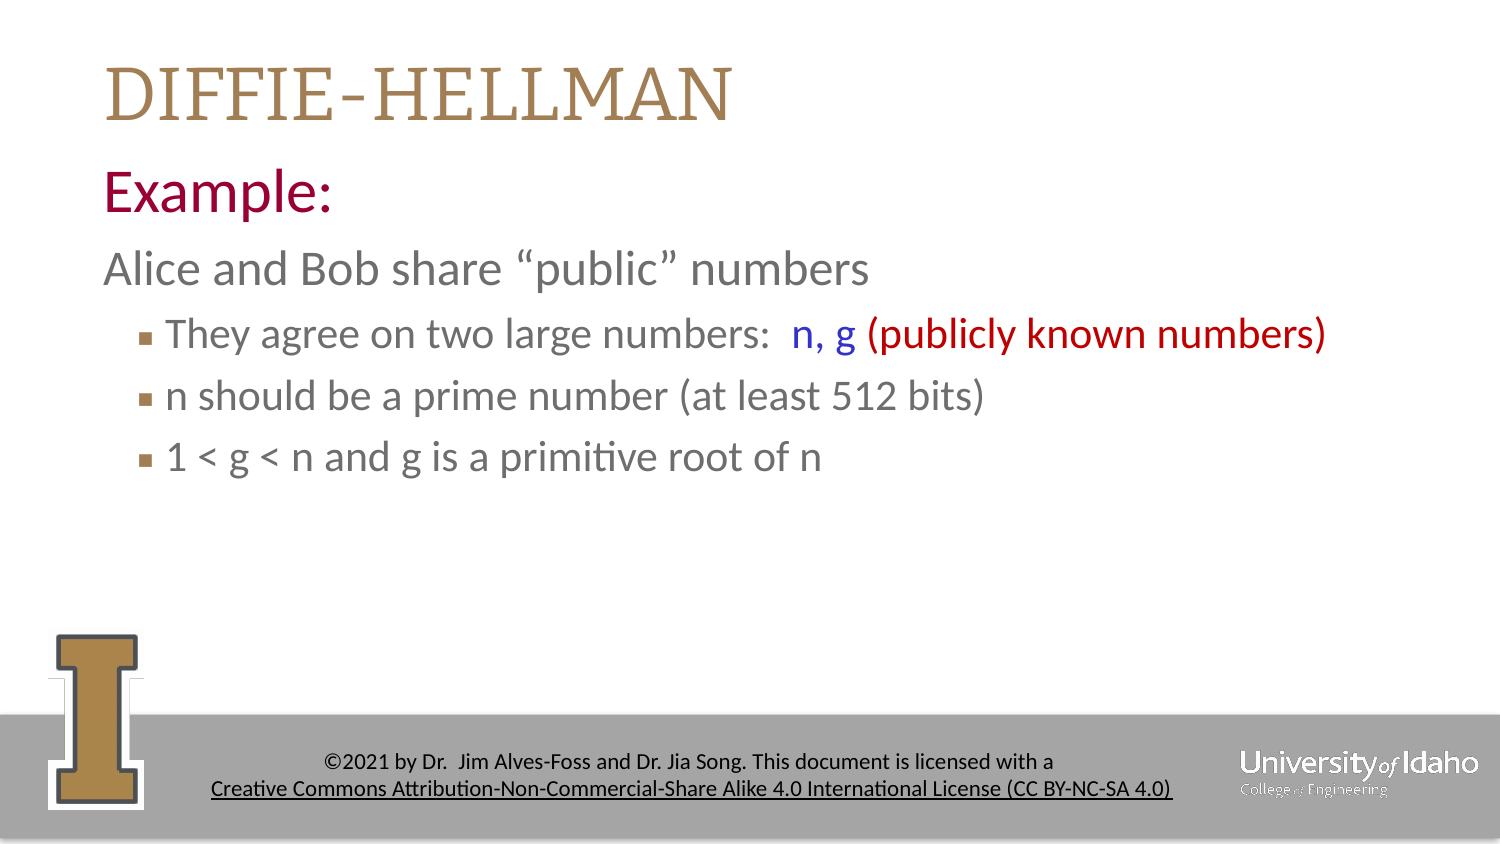

# DIFFIE-HELLMAN
Example:
Alice and Bob share “public” numbers
They agree on two large numbers:  n, g (publicly known numbers)
n should be a prime number (at least 512 bits)
1 < g < n and g is a primitive root of n
54